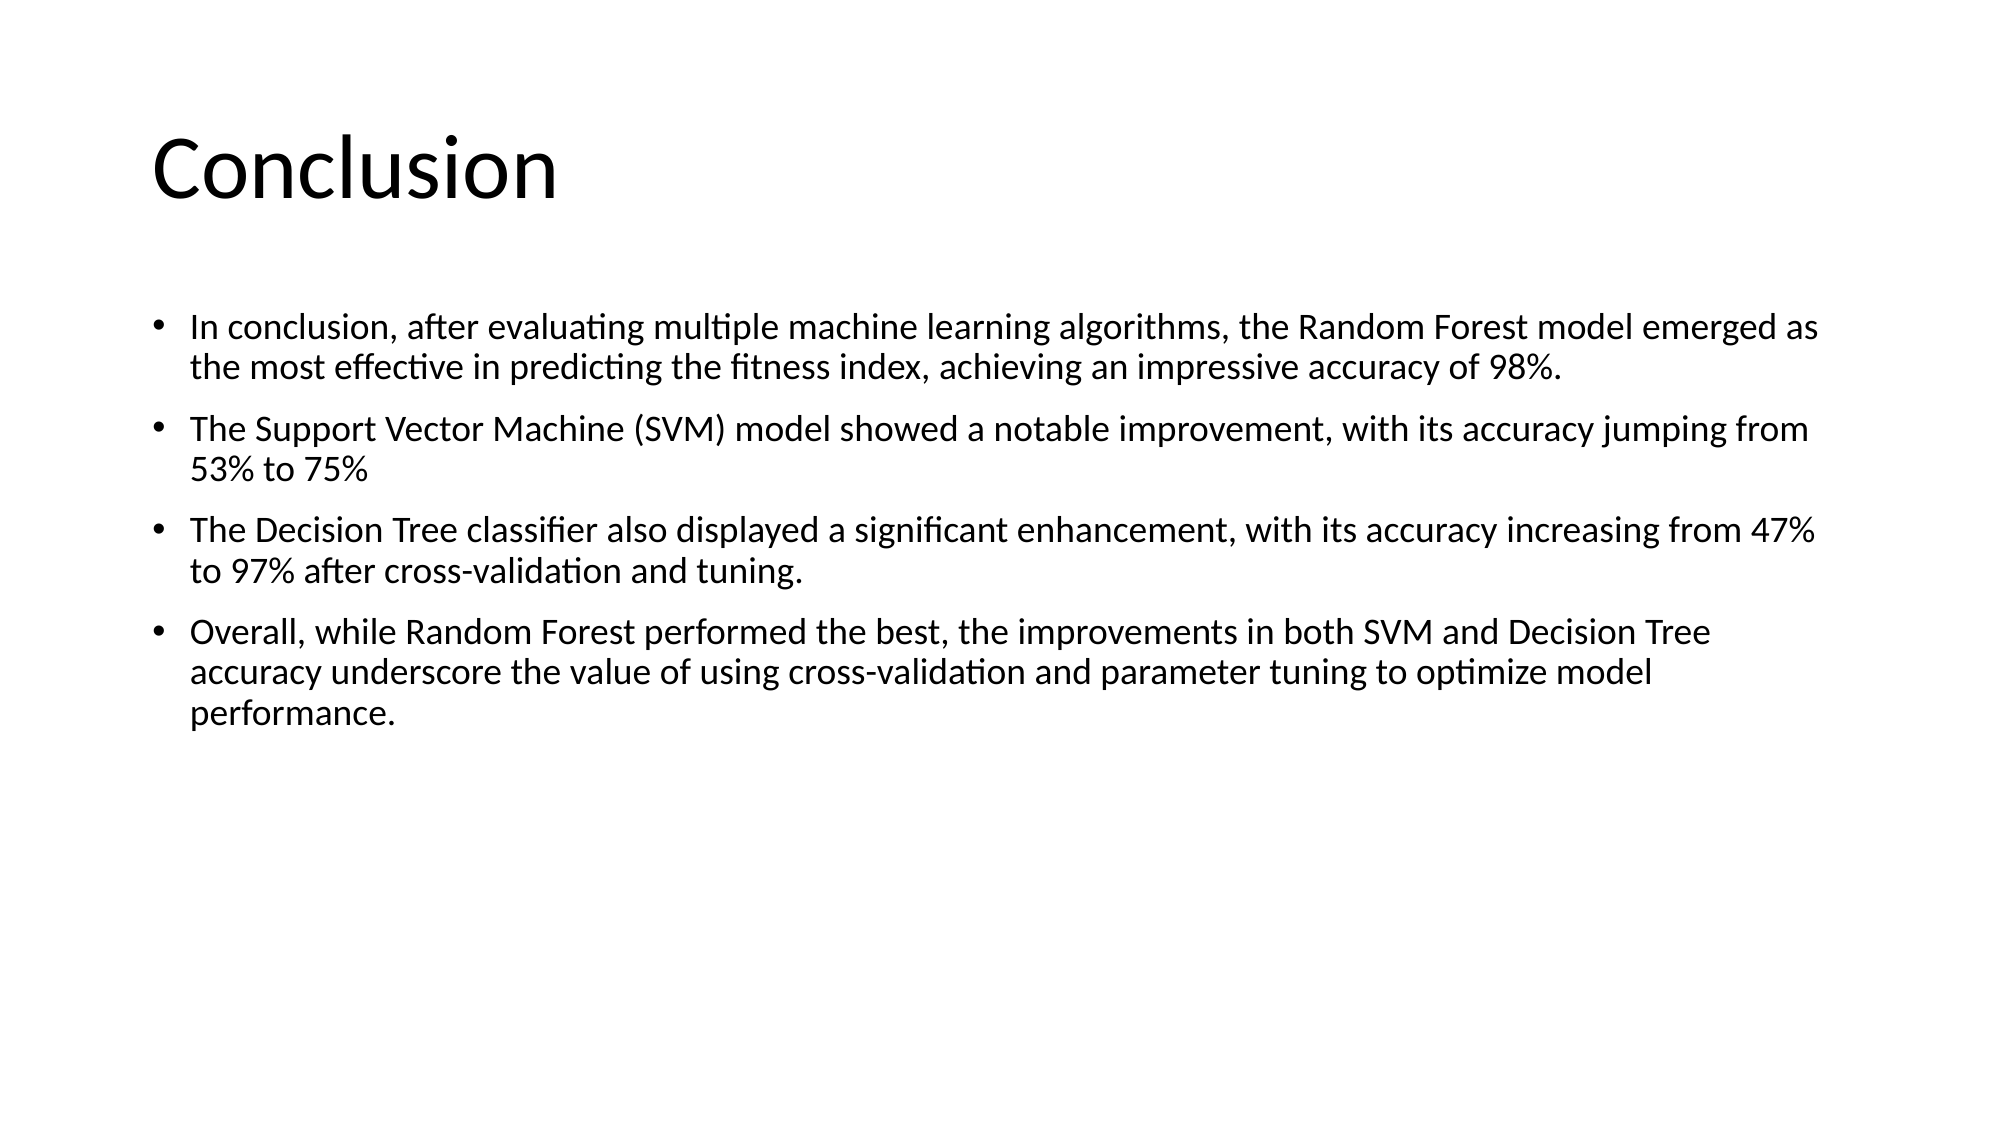

# Conclusion
In conclusion, after evaluating multiple machine learning algorithms, the Random Forest model emerged as the most effective in predicting the fitness index, achieving an impressive accuracy of 98%.
The Support Vector Machine (SVM) model showed a notable improvement, with its accuracy jumping from 53% to 75%
The Decision Tree classifier also displayed a significant enhancement, with its accuracy increasing from 47% to 97% after cross-validation and tuning.
Overall, while Random Forest performed the best, the improvements in both SVM and Decision Tree accuracy underscore the value of using cross-validation and parameter tuning to optimize model performance.